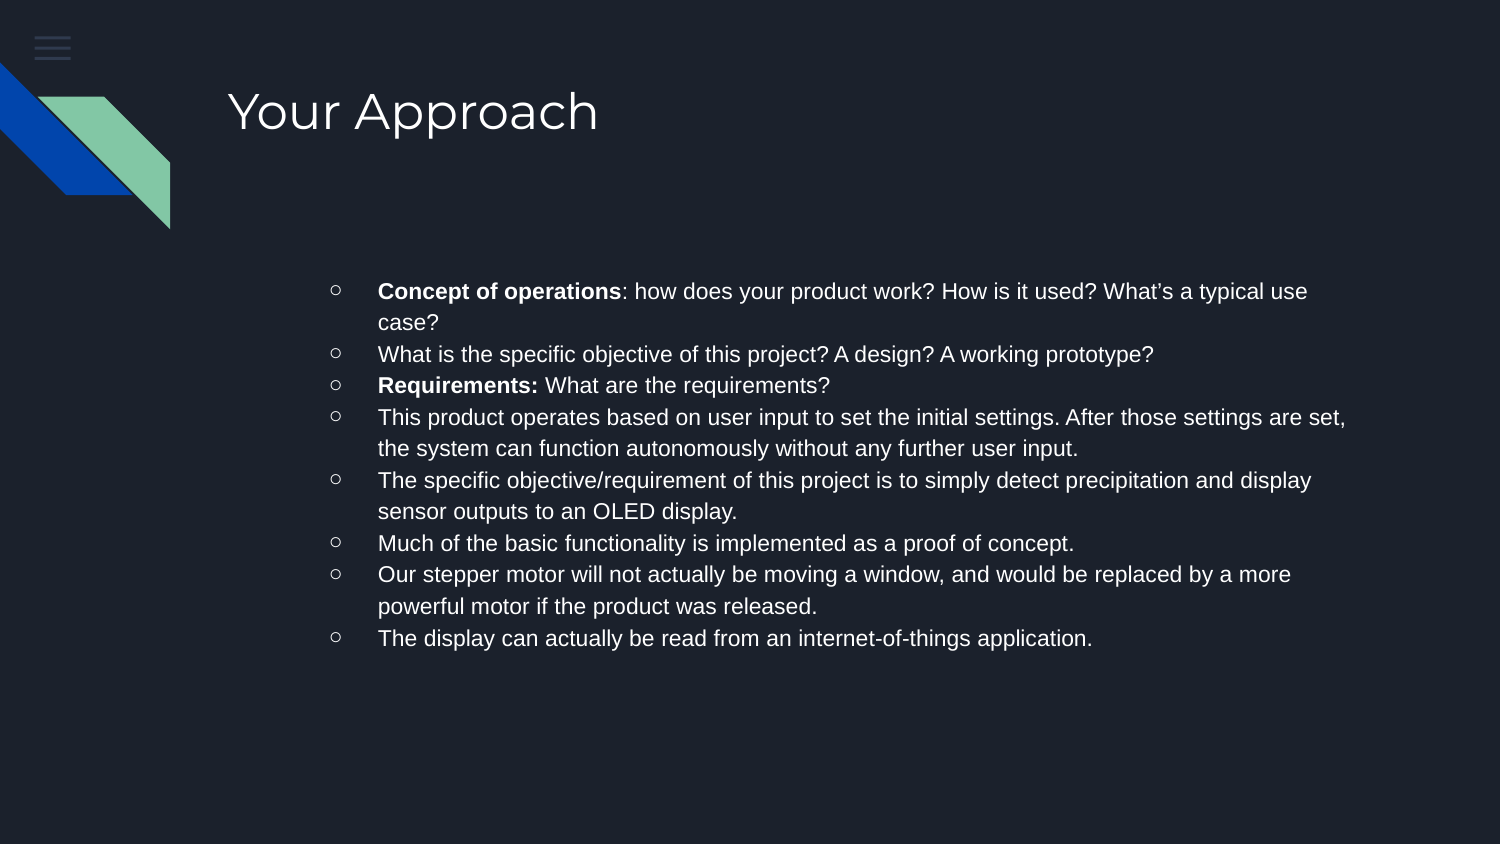

# Your Approach
Concept of operations: how does your product work? How is it used? What’s a typical use case?
What is the specific objective of this project? A design? A working prototype?
Requirements: What are the requirements?
This product operates based on user input to set the initial settings. After those settings are set, the system can function autonomously without any further user input.
The specific objective/requirement of this project is to simply detect precipitation and display sensor outputs to an OLED display.
Much of the basic functionality is implemented as a proof of concept.
Our stepper motor will not actually be moving a window, and would be replaced by a more powerful motor if the product was released.
The display can actually be read from an internet-of-things application.